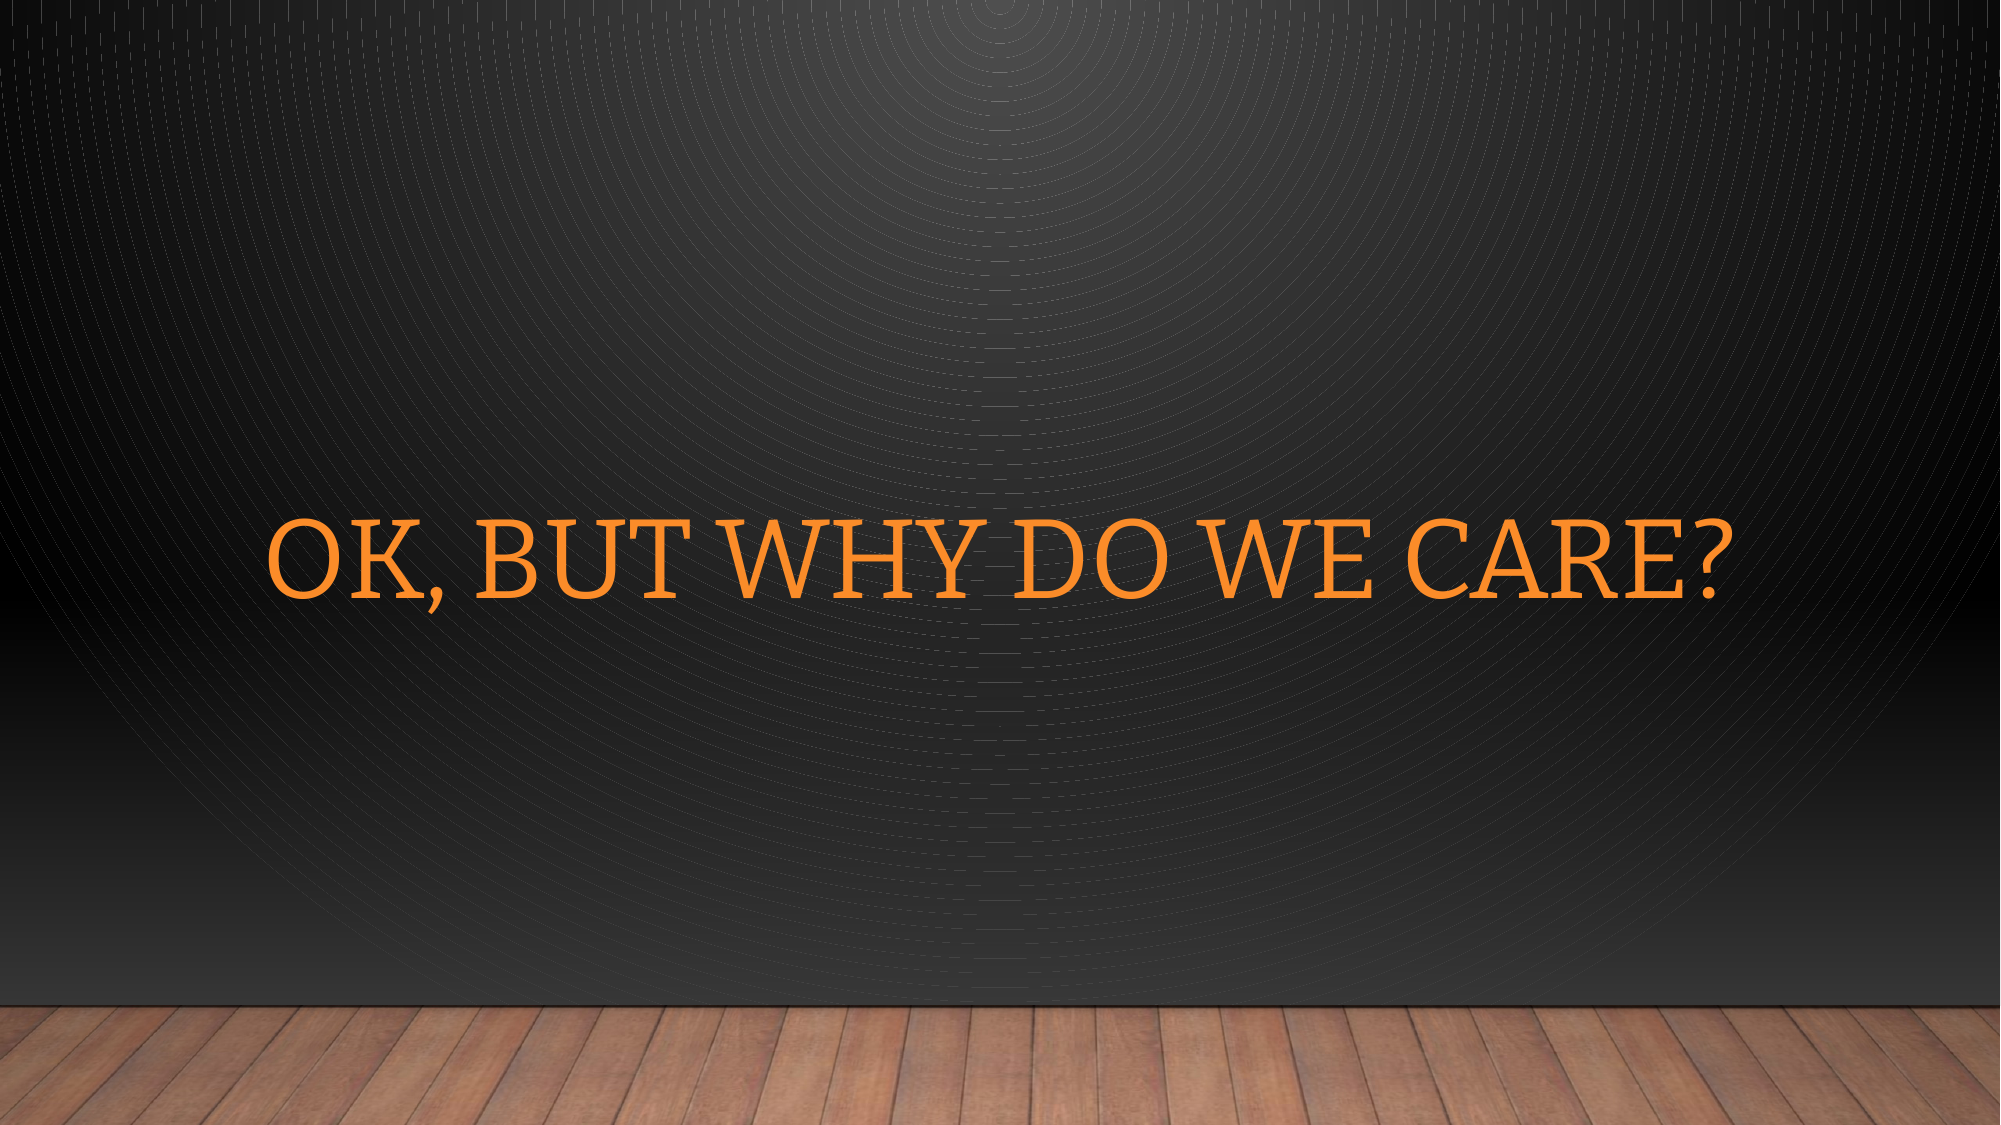

# Ok, But Why Do We Care?